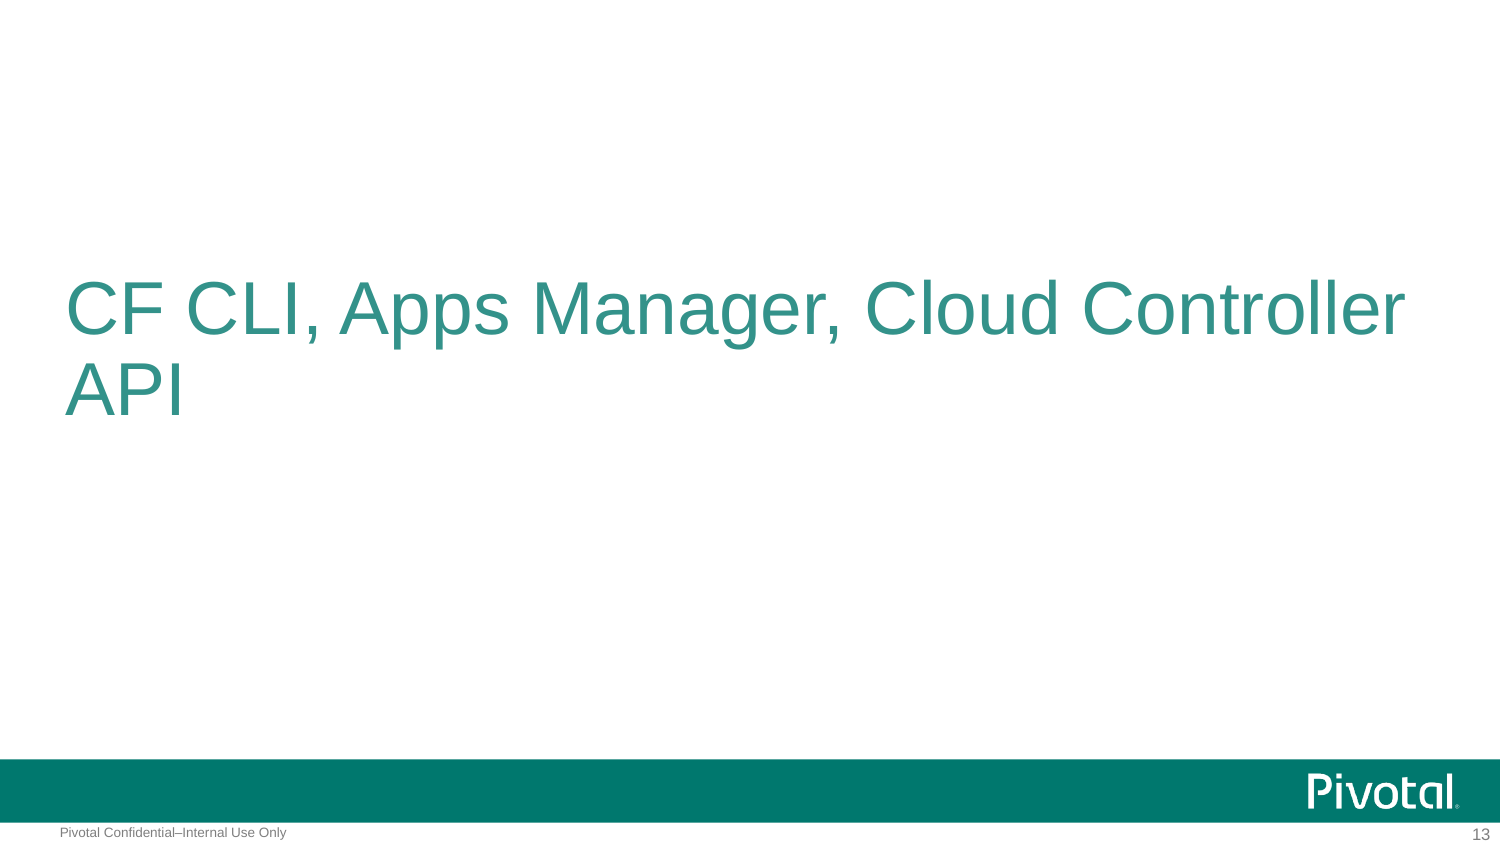

# CF CLI, Apps Manager, Cloud Controller API